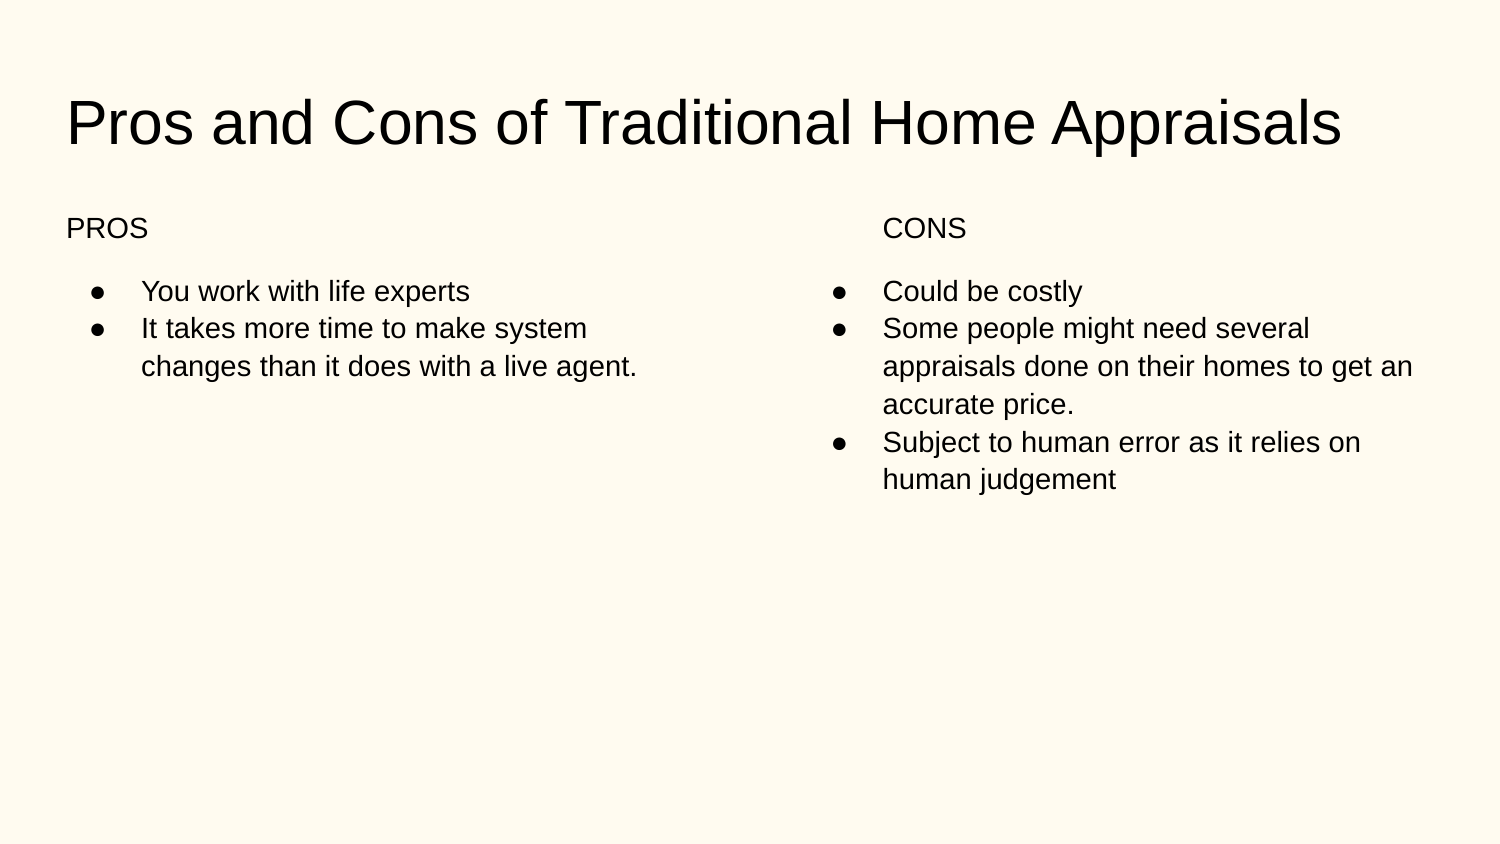

# Pros and Cons of Traditional Home Appraisals
PROS
You work with life experts
It takes more time to make system changes than it does with a live agent.

CONS
Could be costly
Some people might need several appraisals done on their homes to get an accurate price.
Subject to human error as it relies on human judgement